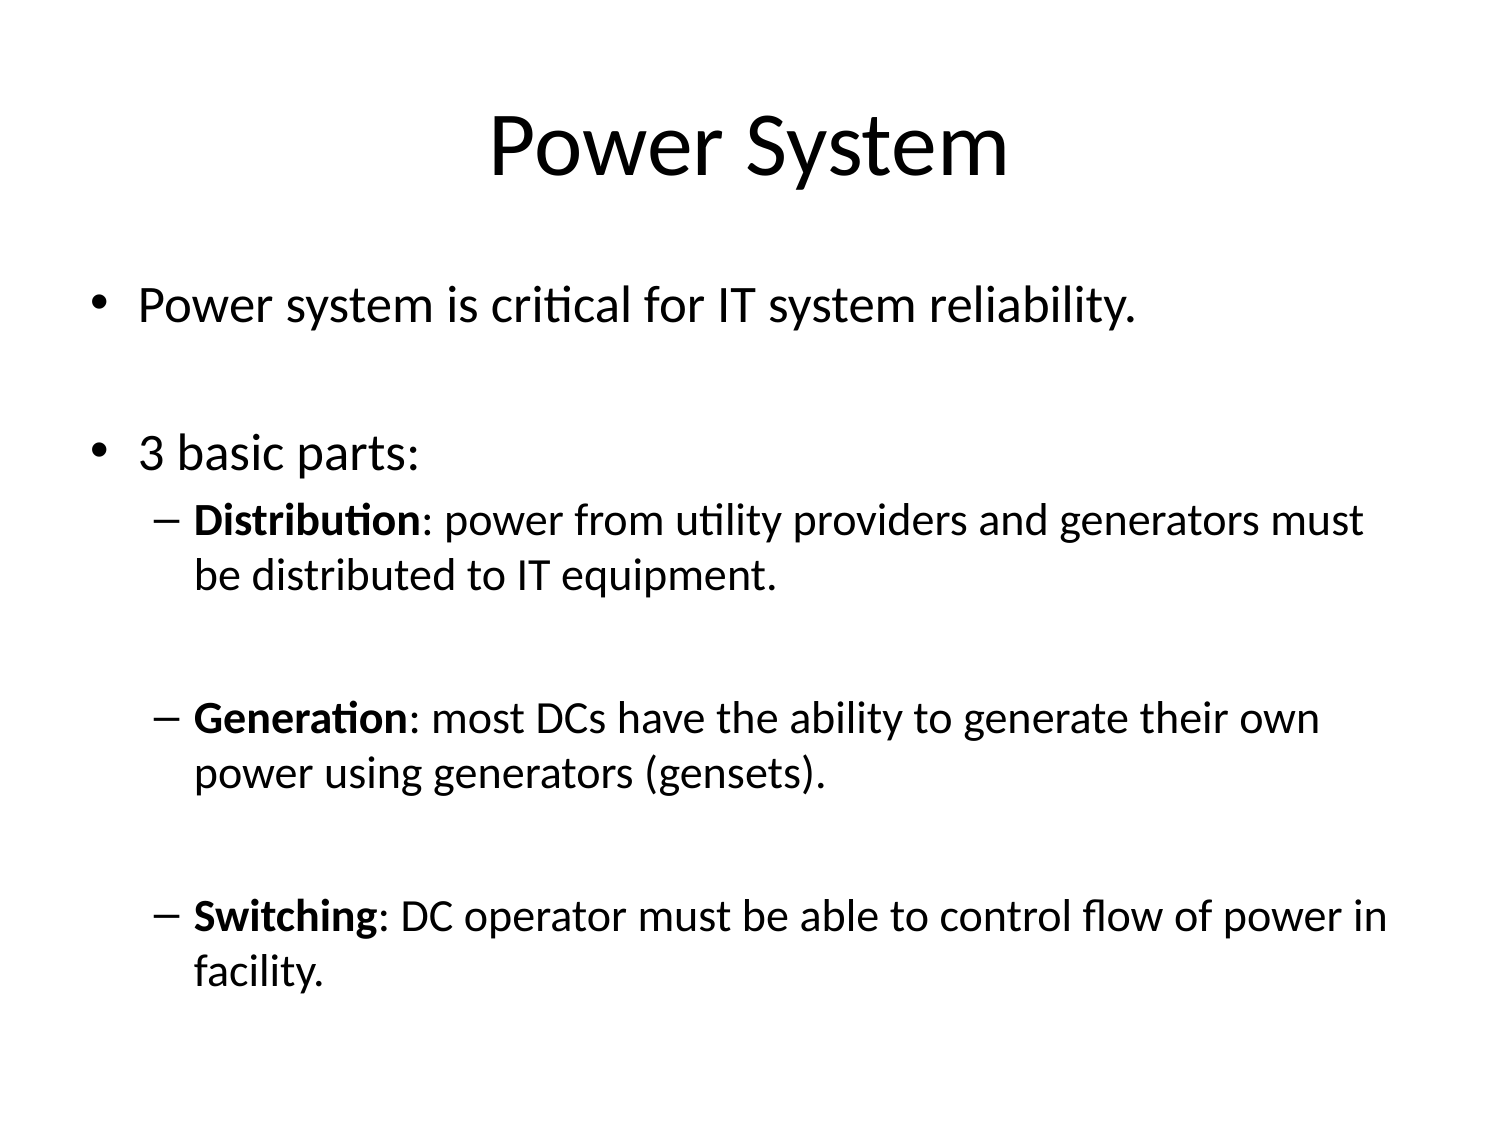

# Power System
Power system is critical for IT system reliability.

3 basic parts:
Distribution: power from utility providers and generators must be distributed to IT equipment.

Generation: most DCs have the ability to generate their own power using generators (gensets).

Switching: DC operator must be able to control flow of power in facility.